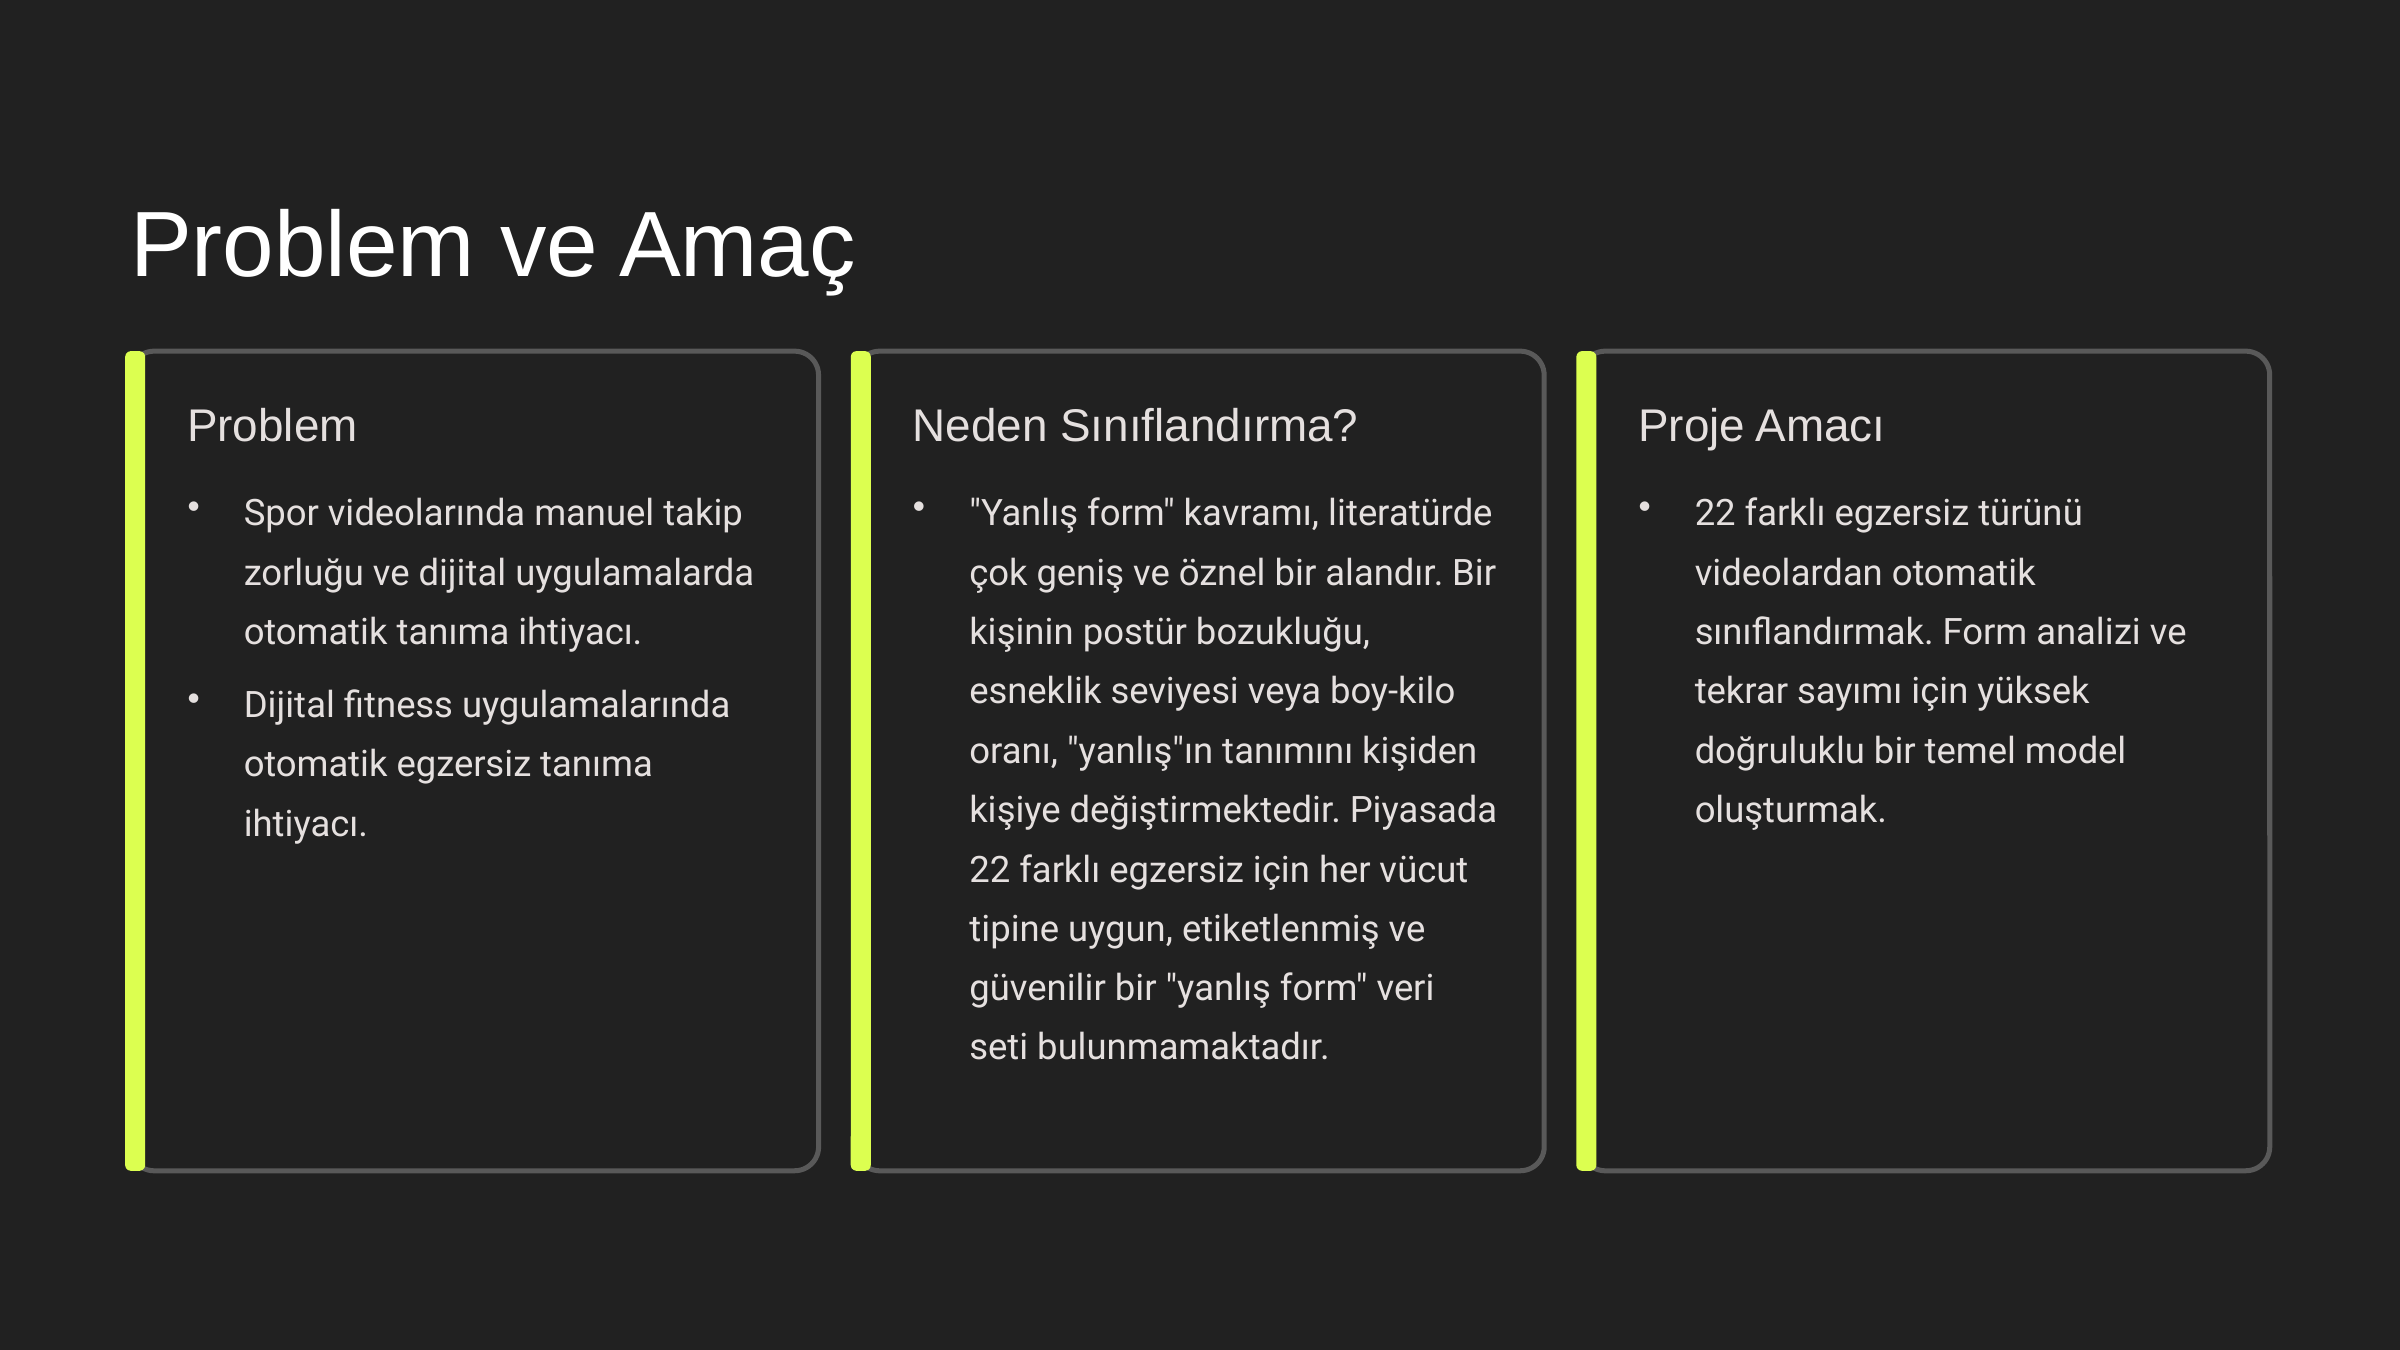

Problem ve Amaç

Problem
Neden Sınıflandırma?
Proje Amacı
Spor videolarında manuel takip zorluğu ve dijital uygulamalarda otomatik tanıma ihtiyacı.
"Yanlış form" kavramı, literatürde çok geniş ve öznel bir alandır. Bir kişinin postür bozukluğu, esneklik seviyesi veya boy-kilo oranı, "yanlış"ın tanımını kişiden kişiye değiştirmektedir. Piyasada 22 farklı egzersiz için her vücut tipine uygun, etiketlenmiş ve güvenilir bir "yanlış form" veri seti bulunmamaktadır.
22 farklı egzersiz türünü videolardan otomatik sınıflandırmak. Form analizi ve tekrar sayımı için yüksek doğruluklu bir temel model oluşturmak.
Dijital fitness uygulamalarında otomatik egzersiz tanıma ihtiyacı.